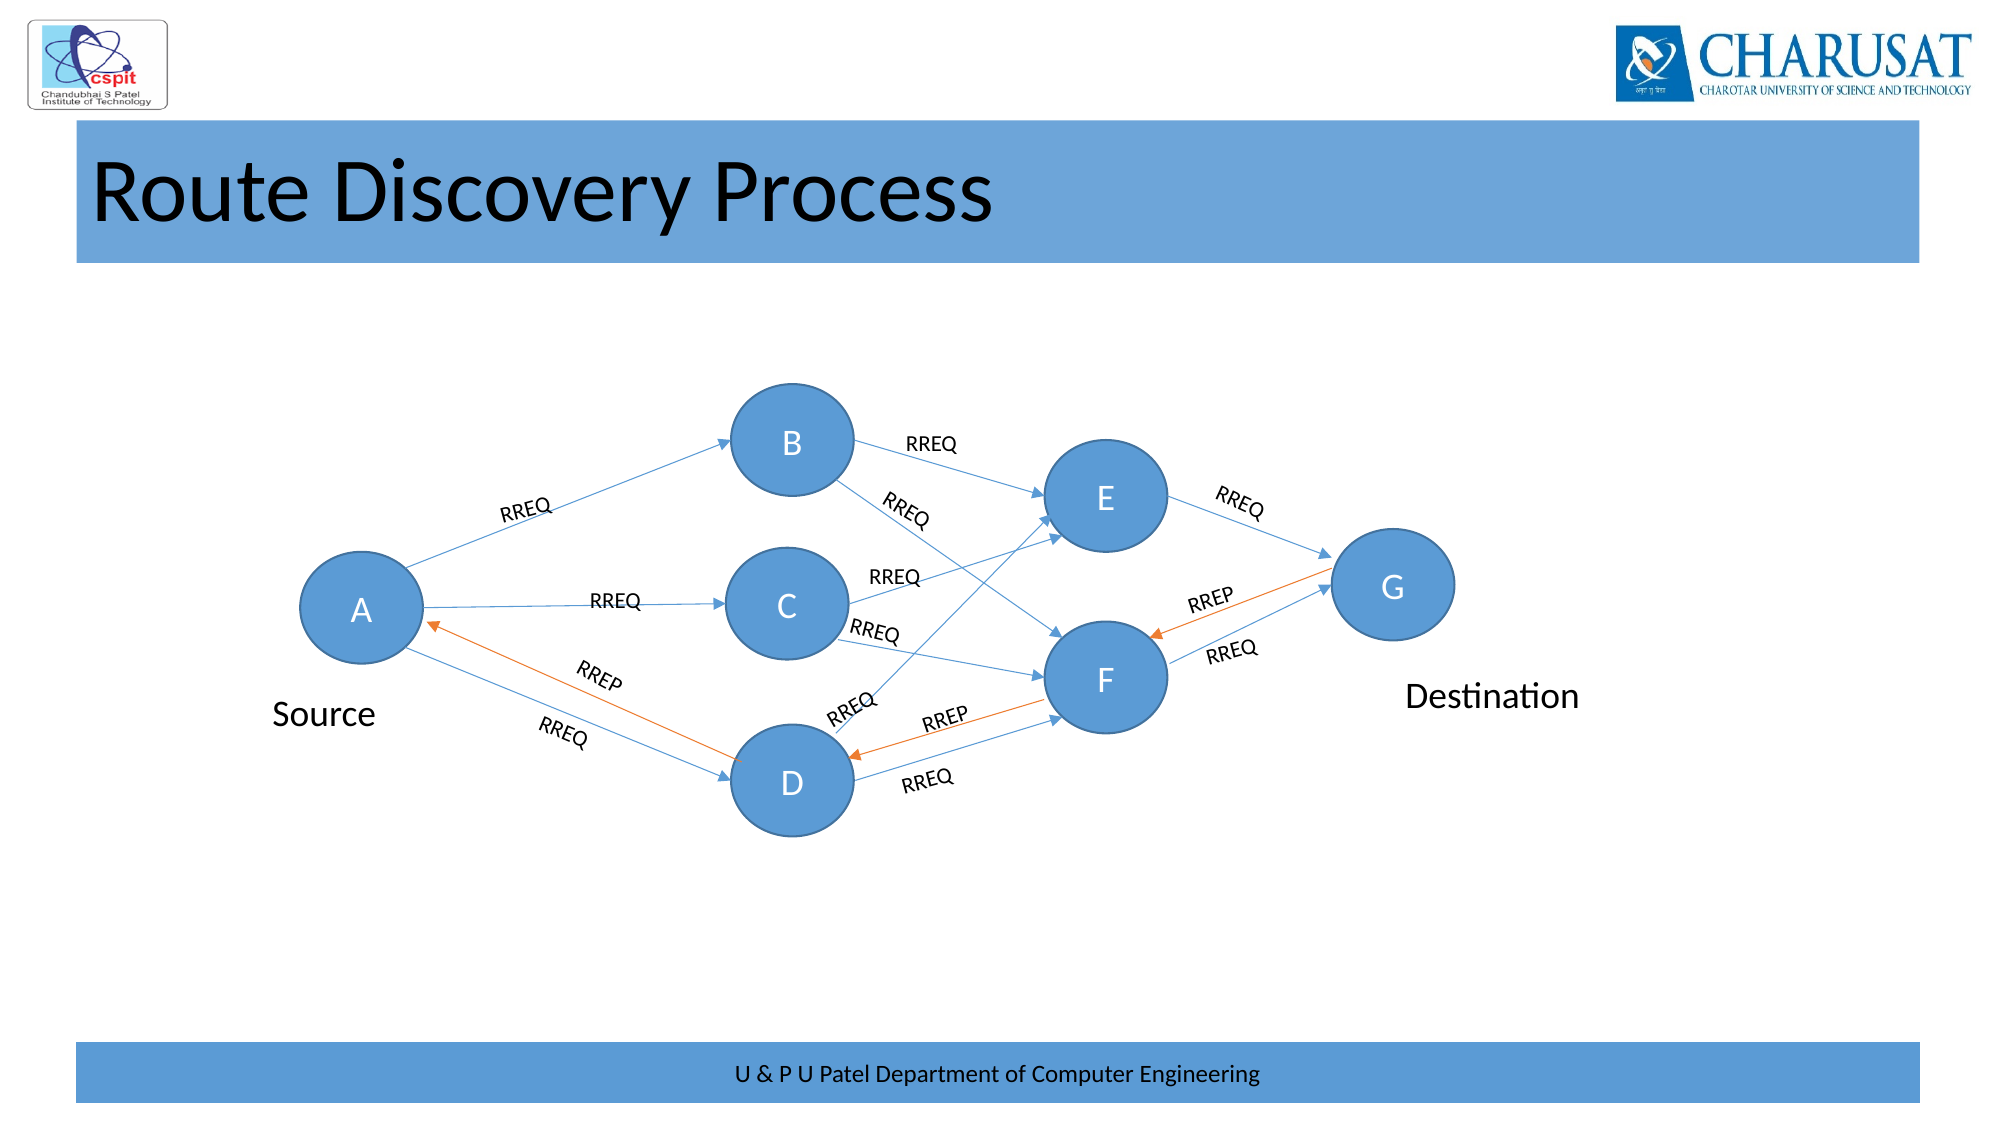

# Route Discovery Process
B
RREQ
E
RREQ
RREQ
RREQ
G
C
A
RREQ
RREP
RREQ
RREQ
F
RREQ
RREP
Destination
RREQ
Source
RREP
RREQ
D
RREQ